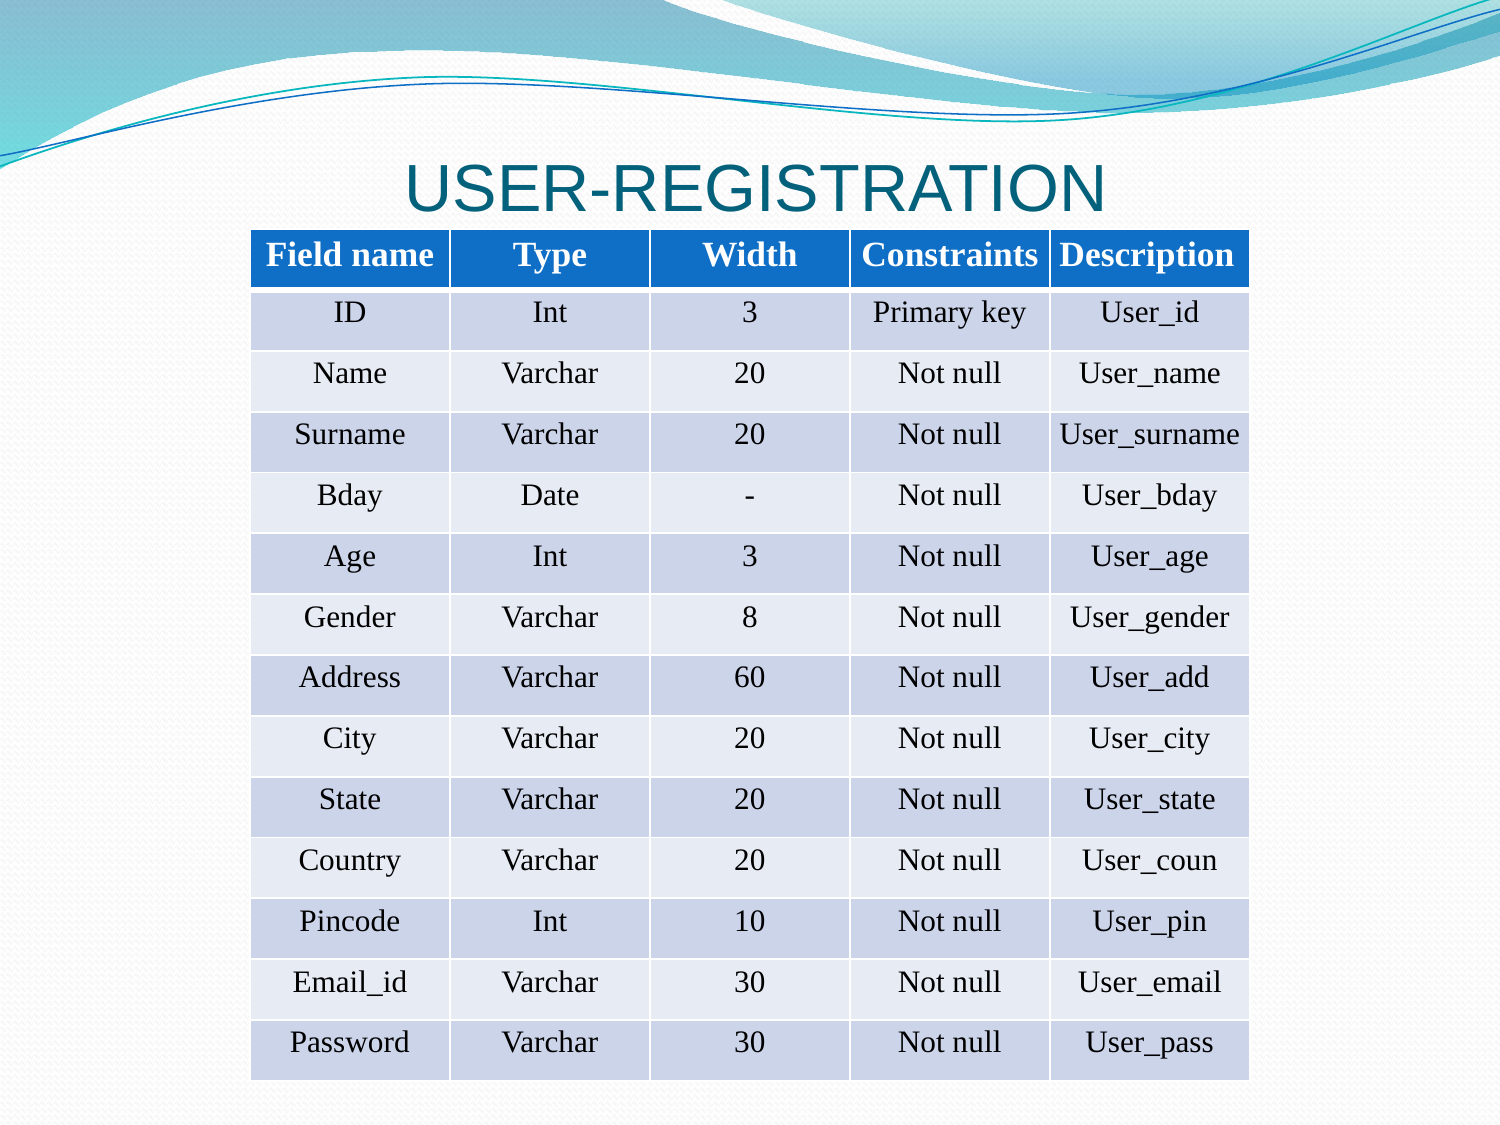

USER-REGISTRATION

| Field name | Type | Width | Constraints | Description |
| --- | --- | --- | --- | --- |
| ID | Int | 3 | Primary key | User\_id |
| Name | Varchar | 20 | Not null | User\_name |
| Surname | Varchar | 20 | Not null | User\_surname |
| Bday | Date | - | Not null | User\_bday |
| Age | Int | 3 | Not null | User\_age |
| Gender | Varchar | 8 | Not null | User\_gender |
| Address | Varchar | 60 | Not null | User\_add |
| City | Varchar | 20 | Not null | User\_city |
| State | Varchar | 20 | Not null | User\_state |
| Country | Varchar | 20 | Not null | User\_coun |
| Pincode | Int | 10 | Not null | User\_pin |
| Email\_id | Varchar | 30 | Not null | User\_email |
| Password | Varchar | 30 | Not null | User\_pass |